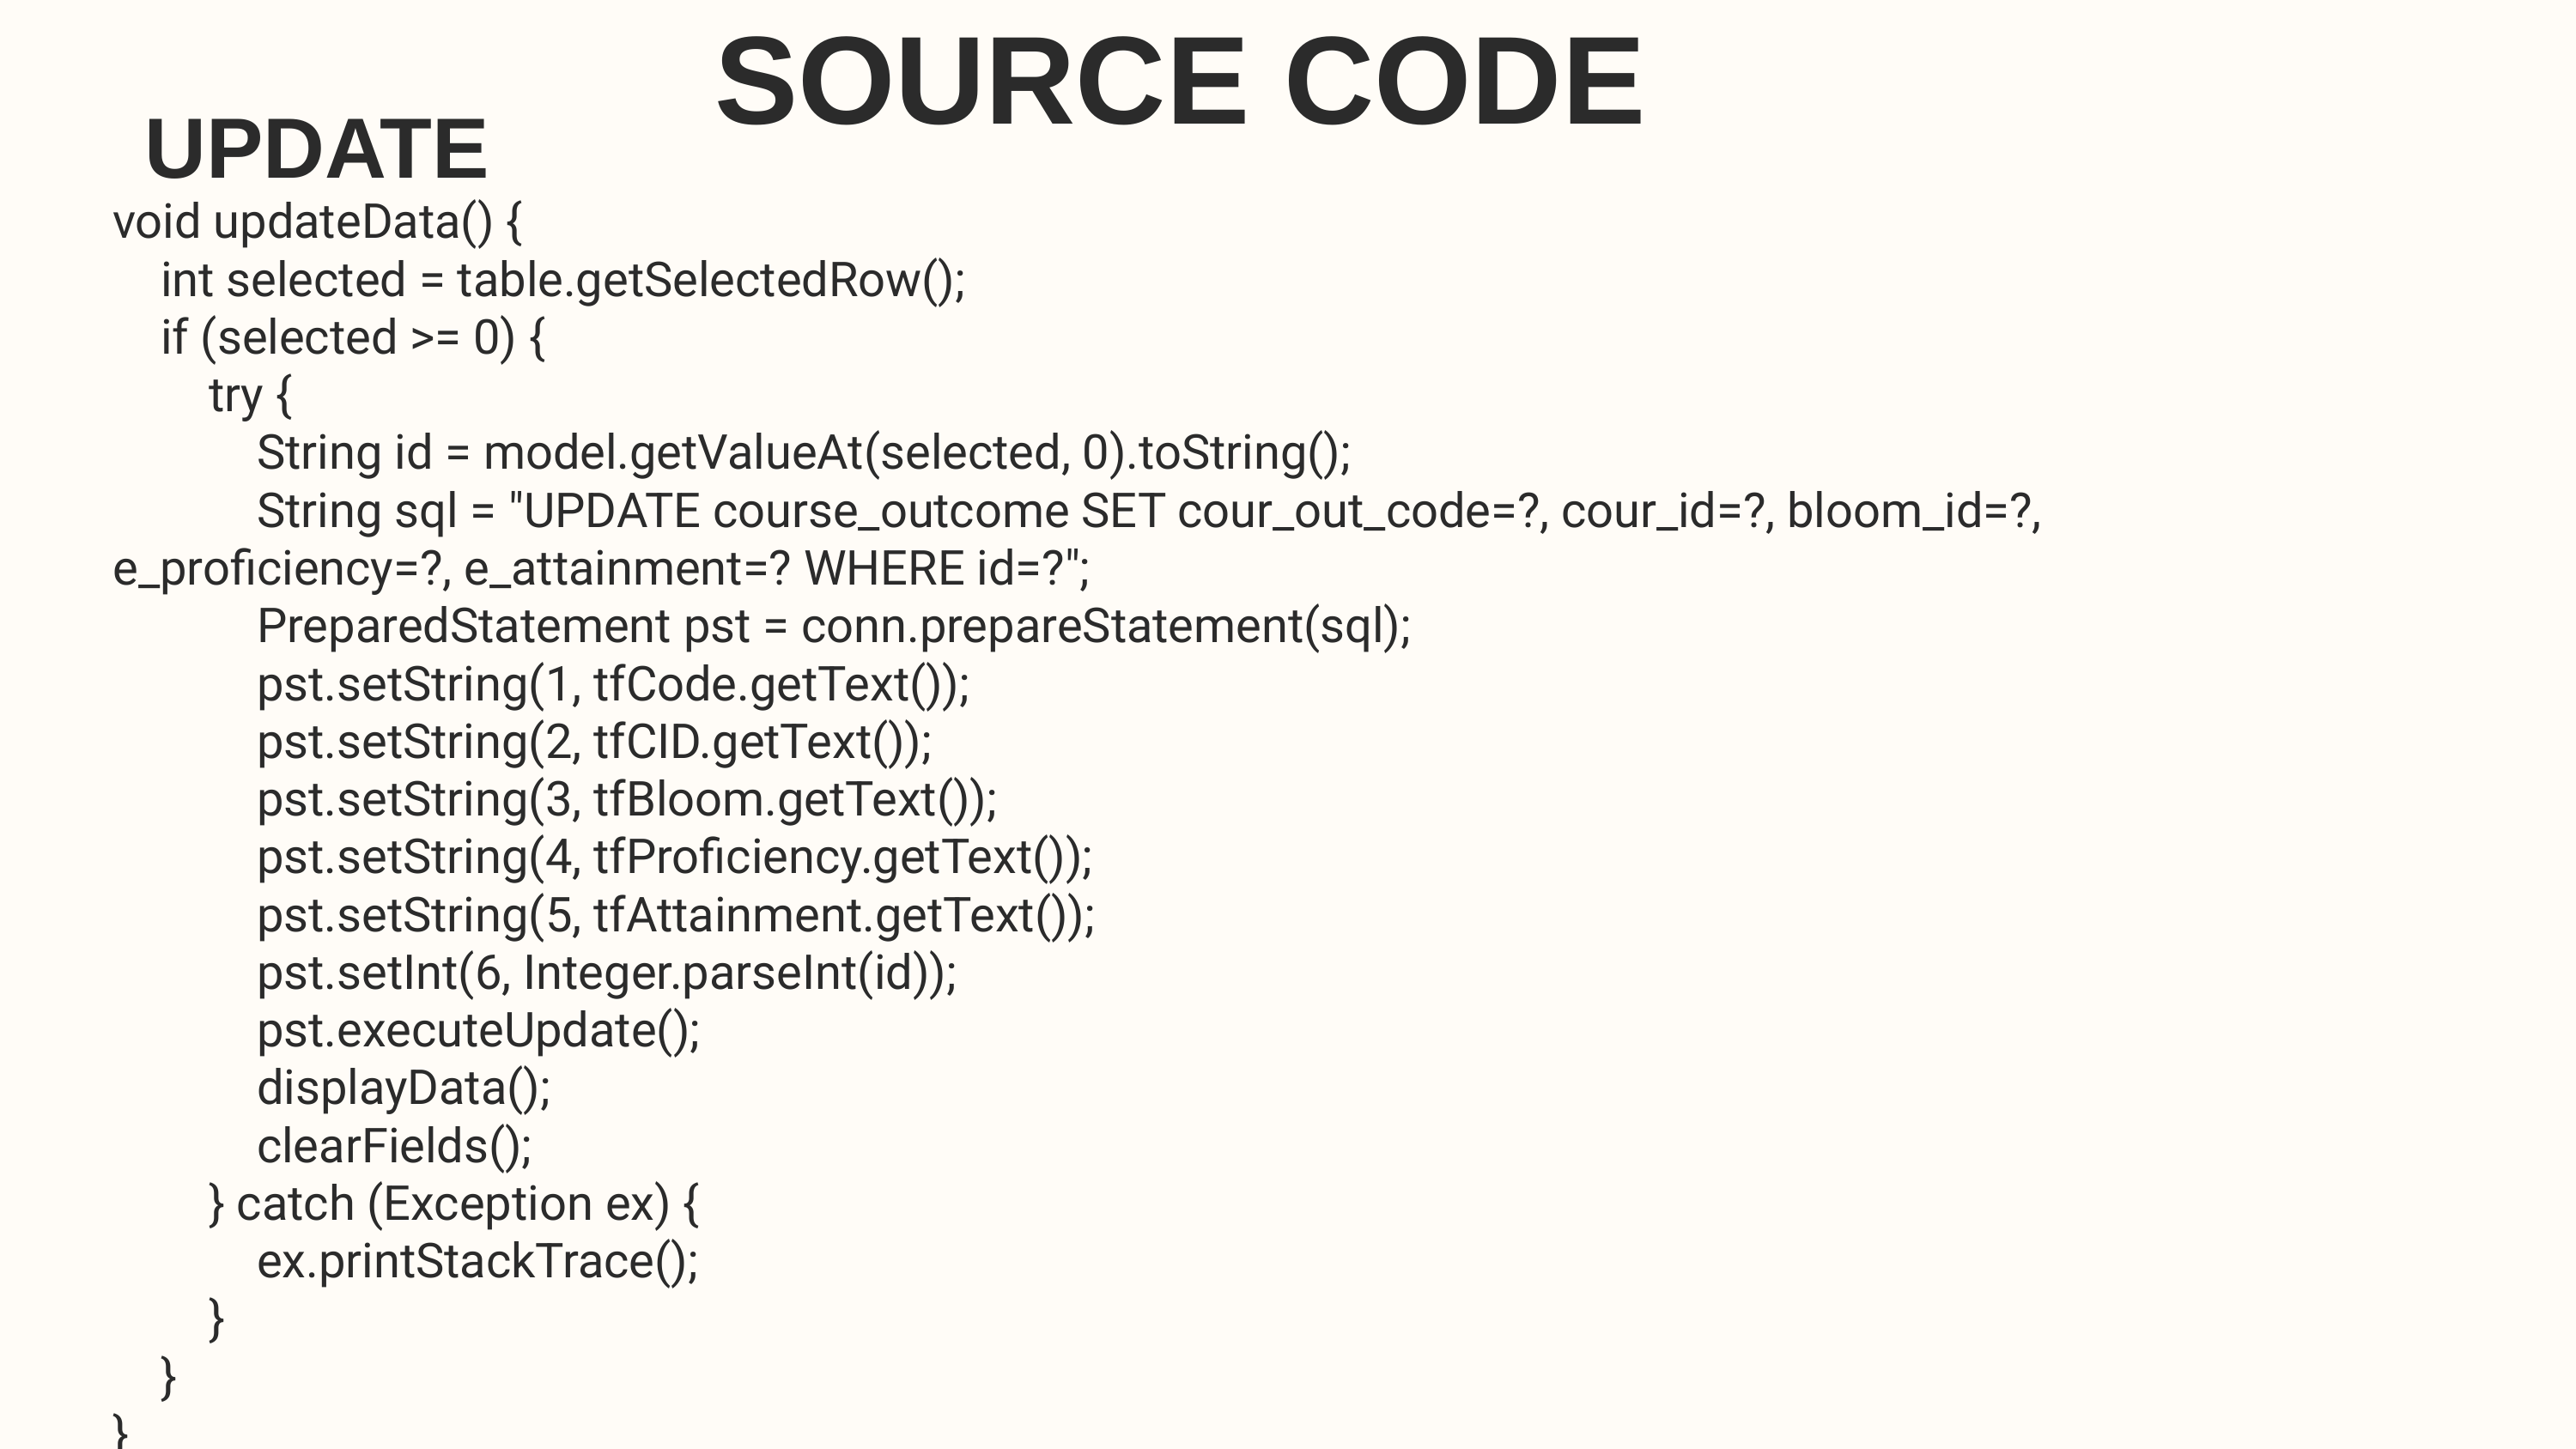

SOURCE CODE
UPDATE
void updateData() {
    int selected = table.getSelectedRow();
    if (selected >= 0) {
        try {
            String id = model.getValueAt(selected, 0).toString();
            String sql = "UPDATE course_outcome SET cour_out_code=?, cour_id=?, bloom_id=?, e_proficiency=?, e_attainment=? WHERE id=?";
            PreparedStatement pst = conn.prepareStatement(sql);
            pst.setString(1, tfCode.getText());
            pst.setString(2, tfCID.getText());
            pst.setString(3, tfBloom.getText());
            pst.setString(4, tfProficiency.getText());
            pst.setString(5, tfAttainment.getText());
            pst.setInt(6, Integer.parseInt(id));
            pst.executeUpdate();
            displayData();
            clearFields();
        } catch (Exception ex) {
            ex.printStackTrace();
        }
    }
}